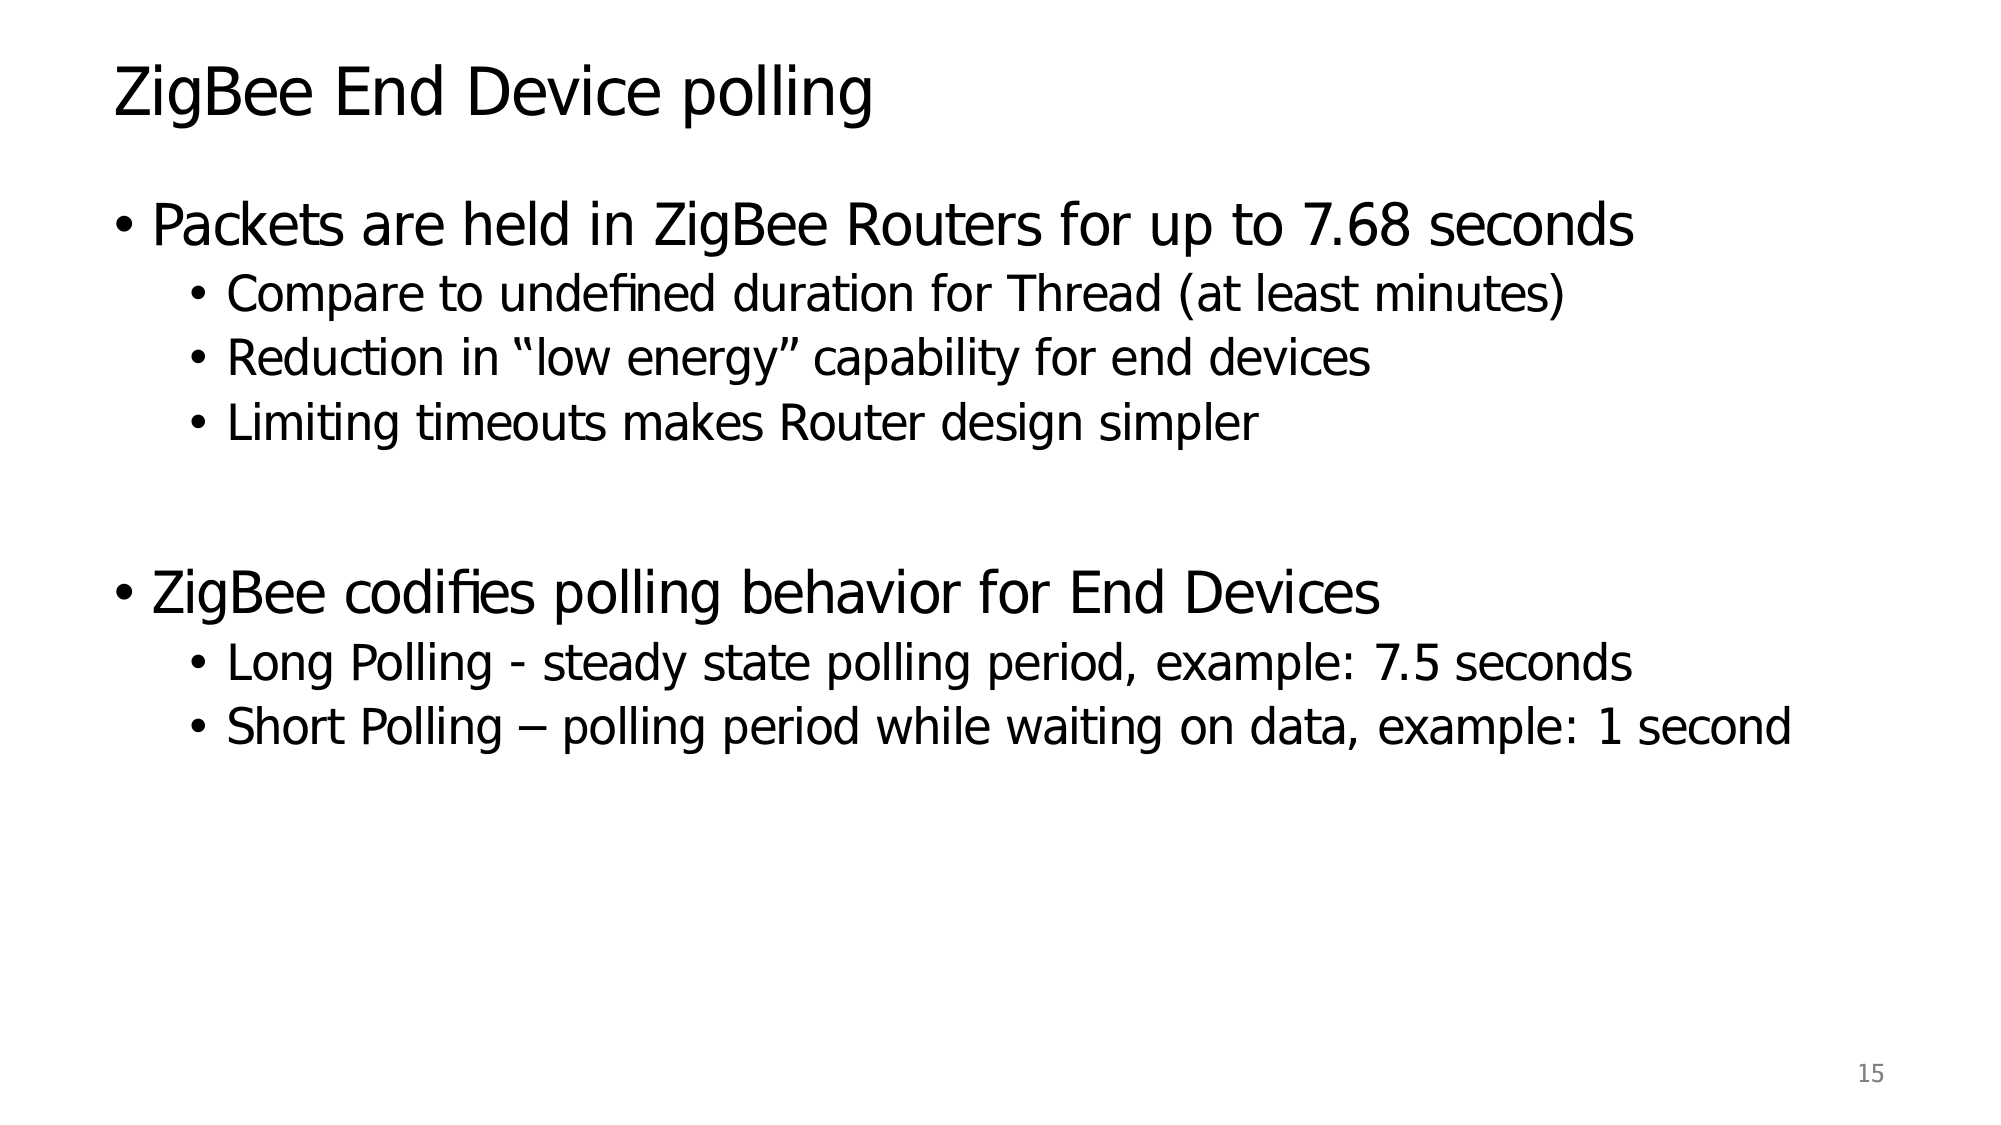

# ZigBee End Device polling
Packets are held in ZigBee Routers for up to 7.68 seconds
Compare to undefined duration for Thread (at least minutes)
Reduction in “low energy” capability for end devices
Limiting timeouts makes Router design simpler

ZigBee codifies polling behavior for End Devices
Long Polling - steady state polling period, example: 7.5 seconds
Short Polling – polling period while waiting on data, example: 1 second
15